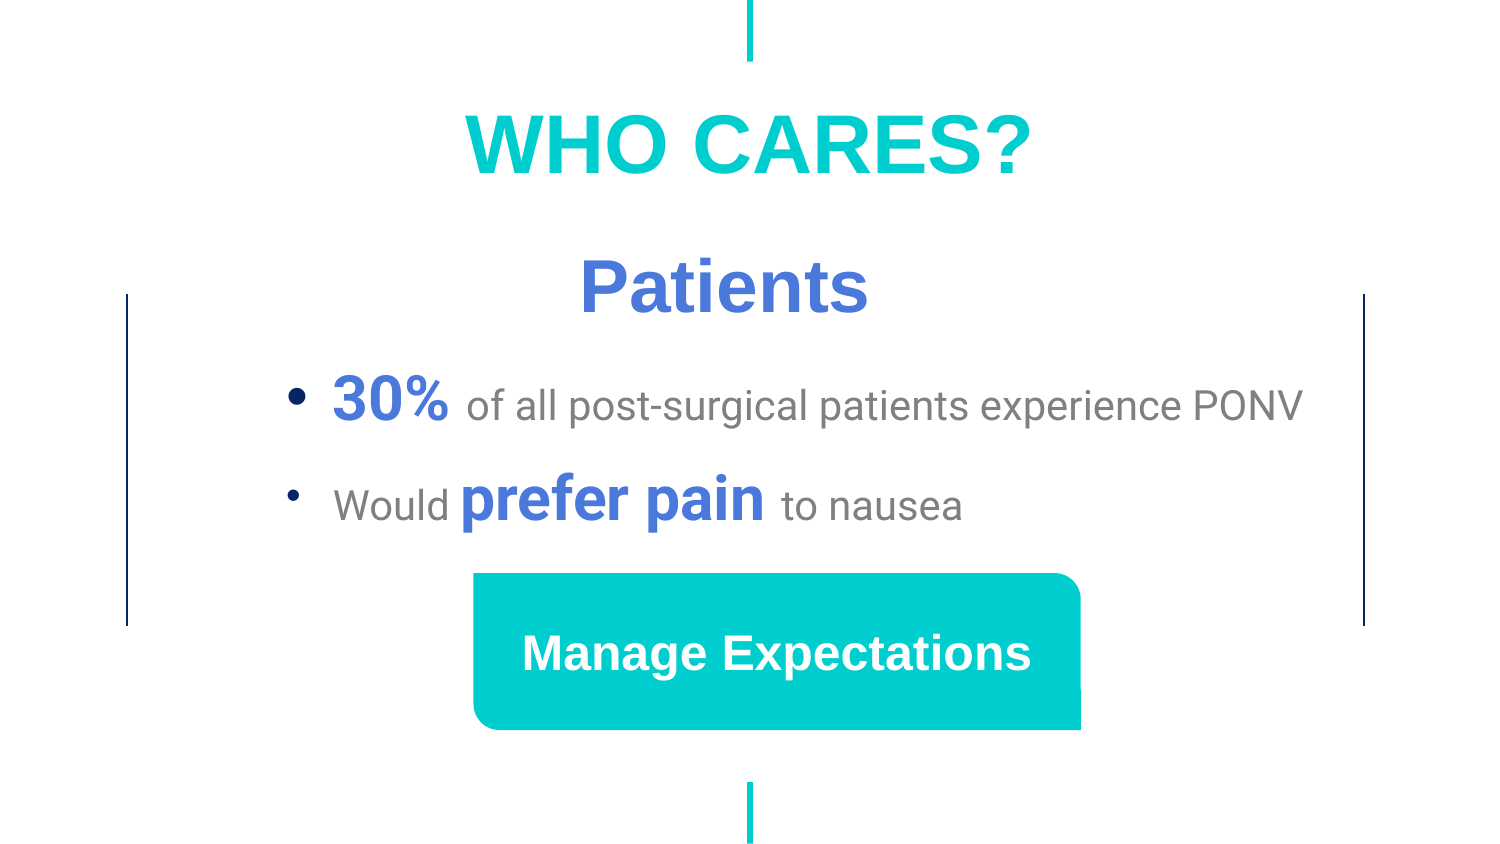

WHO CARES?
Patients
30% of all post-surgical patients experience PONV
Would prefer pain to nausea

Manage Expectations